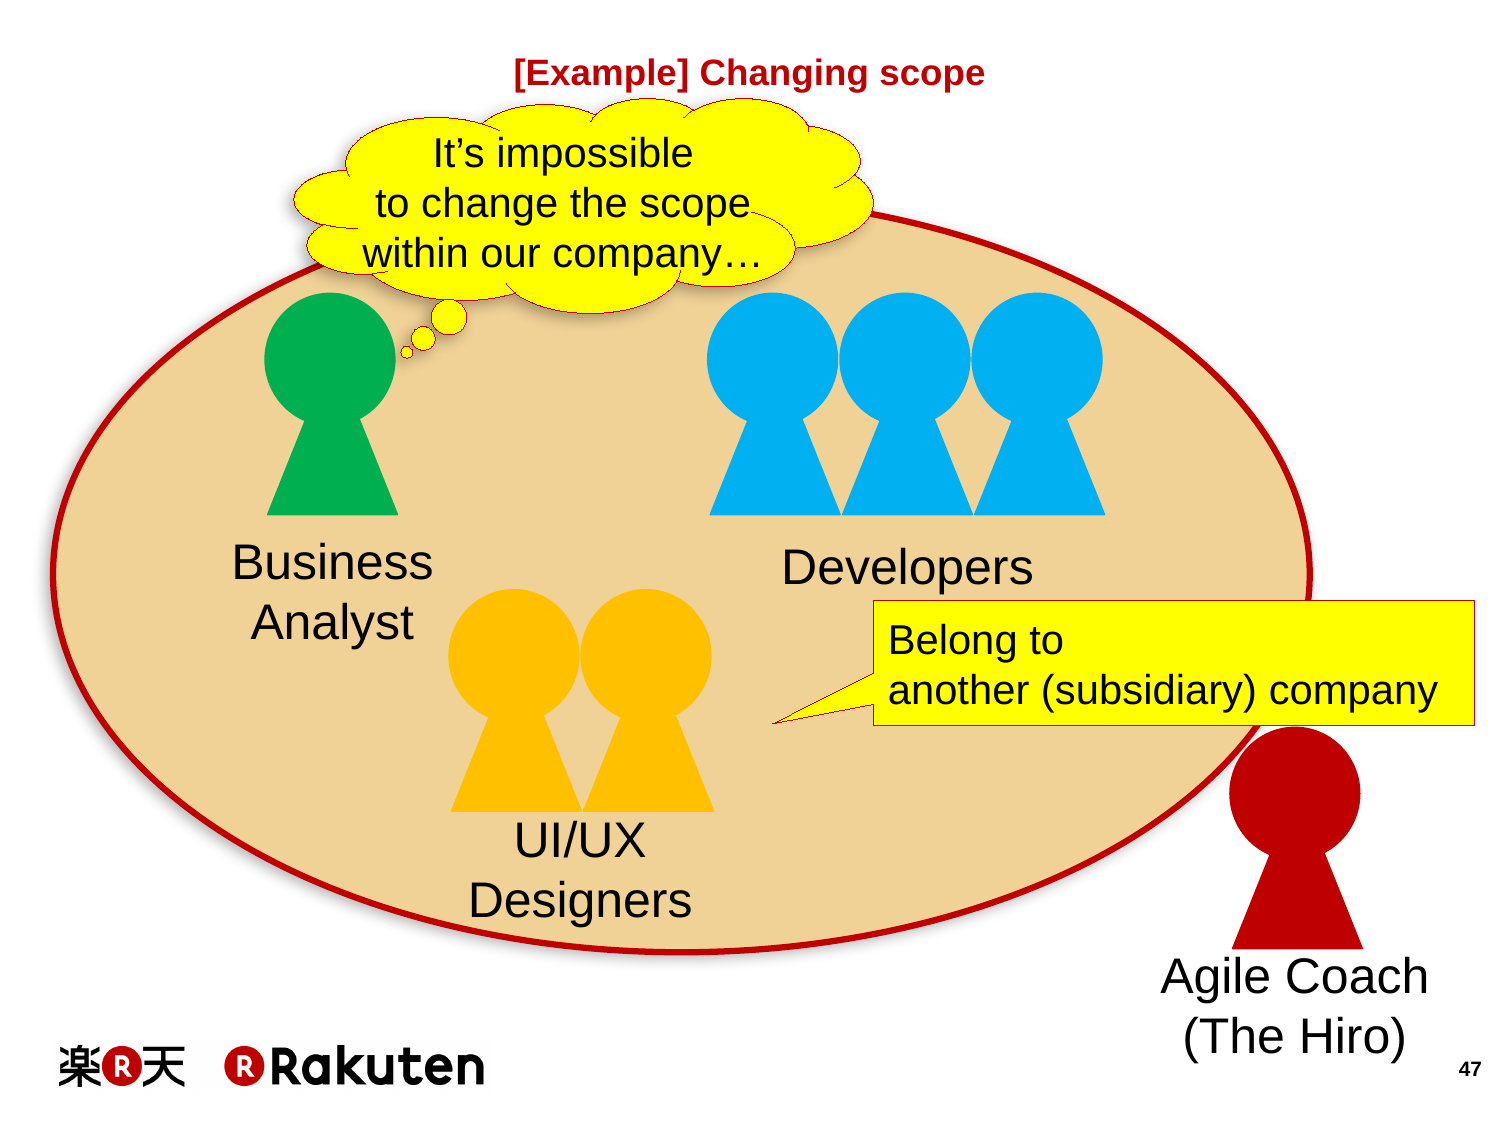

# [Example] Changing scope
It’s impossible
to change the scope
within our company…

Business
Analyst

Developers

UI/UX
Designers
Belong to
another (subsidiary) company

Agile Coach
(The Hiro)